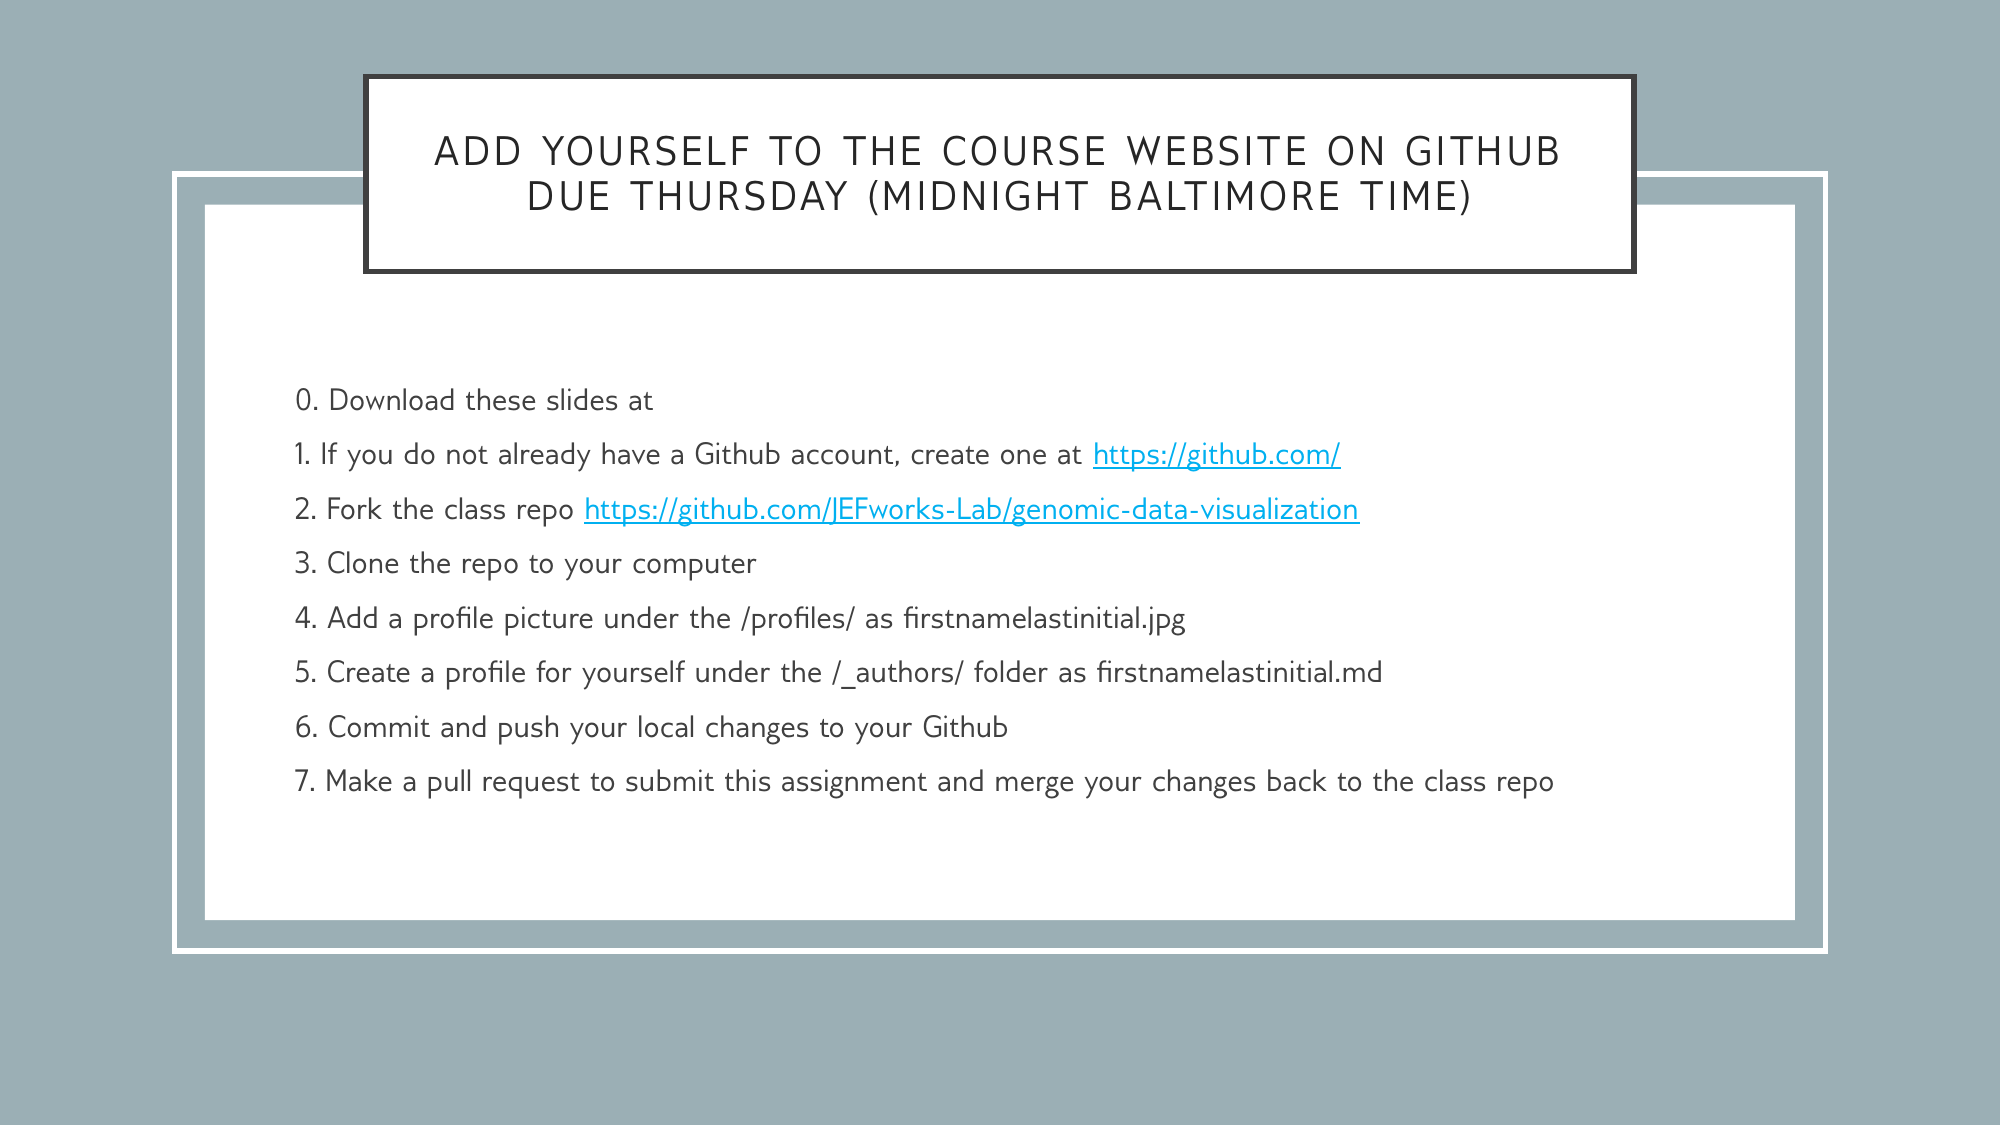

# Add yourself to the course website on Github Due Thursday (Midnight Baltimore Time)

0. Download these slides at
1. If you do not already have a Github account, create one at https://github.com/
2. Fork the class repo https://github.com/JEFworks-Lab/genomic-data-visualization
3. Clone the repo to your computer
4. Add a profile picture under the /profiles/ as firstnamelastinitial.jpg
5. Create a profile for yourself under the /_authors/ folder as firstnamelastinitial.md
6. Commit and push your local changes to your Github
7. Make a pull request to submit this assignment and merge your changes back to the class repo